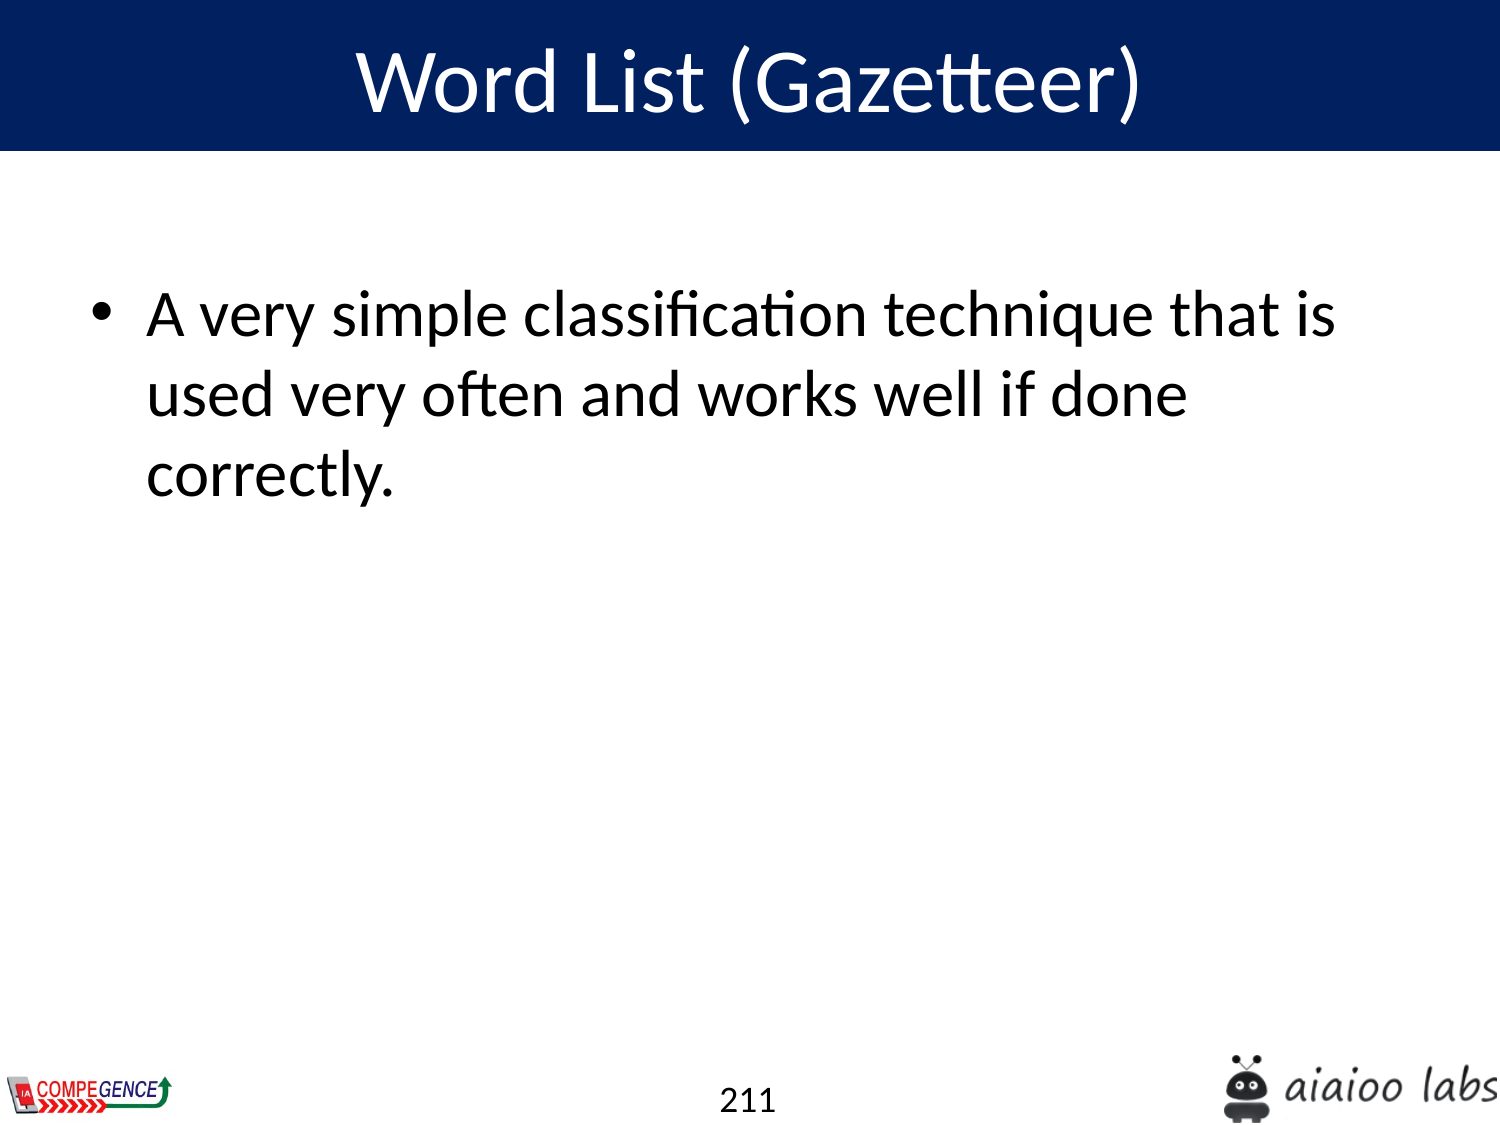

Word List (Gazetteer)
A very simple classification technique that is used very often and works well if done correctly.